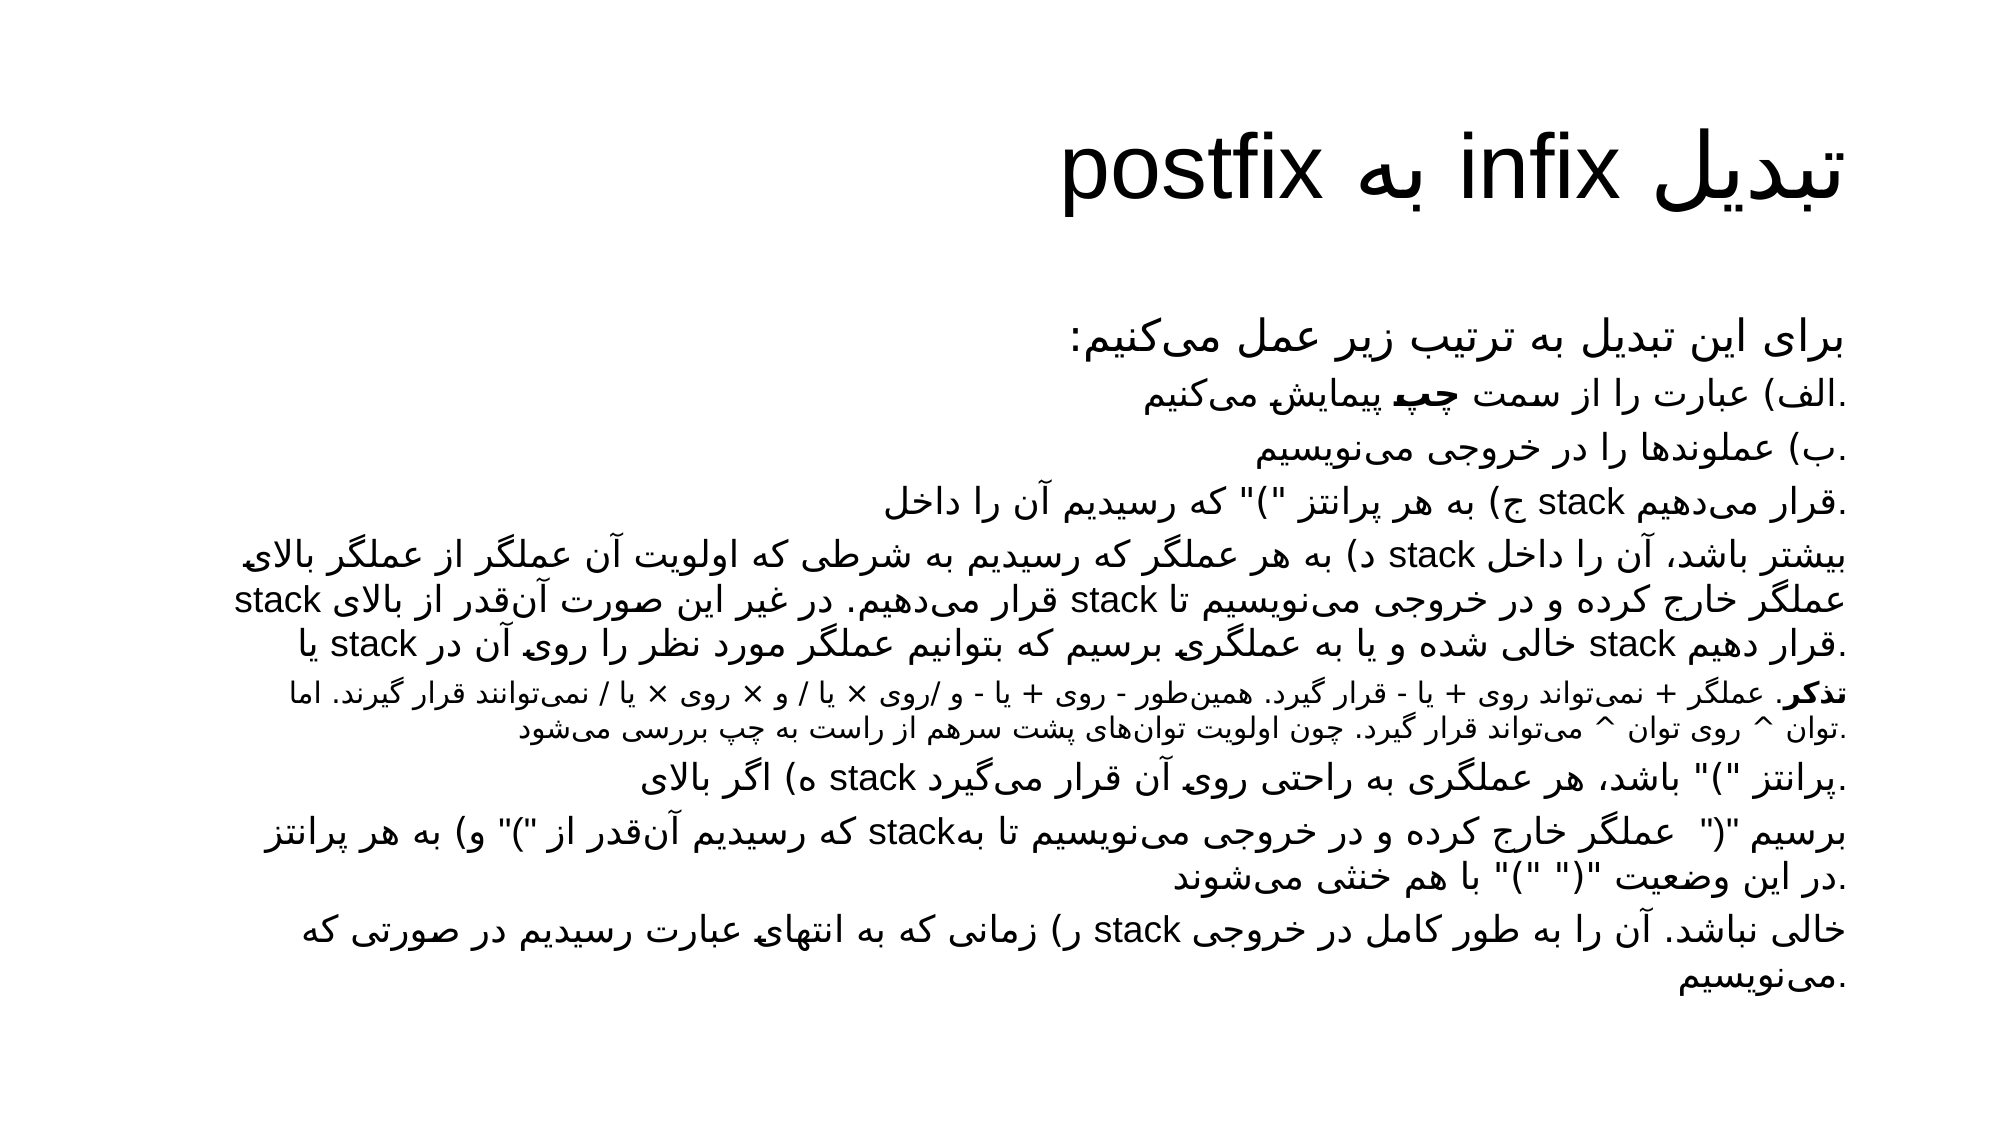

# تبدیل infix به postfix
برای این تبدیل به ترتیب زیر عمل می‌کنیم:
الف) عبارت را از سمت چپ پیمایش می‌کنیم.
ب) عملوندها را در خروجی می‌نویسیم.
ج) به هر پرانتز ")" که رسیدیم آن ‌را داخل stack قرار می‌دهیم.
د) به هر عملگر که رسیدیم به شرطی که اولویت آن عملگر از عملگر بالای stack بیشتر باشد، آن را داخل stack قرار می‌دهیم. در غیر این صورت آن‌قدر از بالای stack عملگر خارج کرده و در خروجی می‌نويسيم تا يا stack خالی شده و یا به عملگری برسیم که بتوانیم عملگر مورد نظر را روی آن در stack قرار دهیم.
تذکر. عملگر + نمی‌تواند روی + يا - قرار گیرد. همین‌طور - روی + یا - و /روی × يا / و × روی × یا / نمی‌توانند قرار گيرند. اما توان ^ روی توان ^ می‌تواند قرار گیرد. چون اولویت توان‌های پشت سرهم از راست به چپ بررسی می‌شود.
ه) اگر بالای stack پرانتز ")" باشد، هر عملگری به راحتی روی آن قرار می‌گیرد.
و) به هر پرانتز "(" که رسیدیم آن‌قدر از ‎stack‏ عملگر خارج کرده و در خروجی می‌نویسیم تا به ")" برسیم در این وضعیت "(" ")" با هم خنثی می‌شوند.
ر) زمانی که به انتهای عبارت رسیدیم در صورتی که stack خالی نباشد. آن را به طور کامل در خروجی می‌نویسیم.